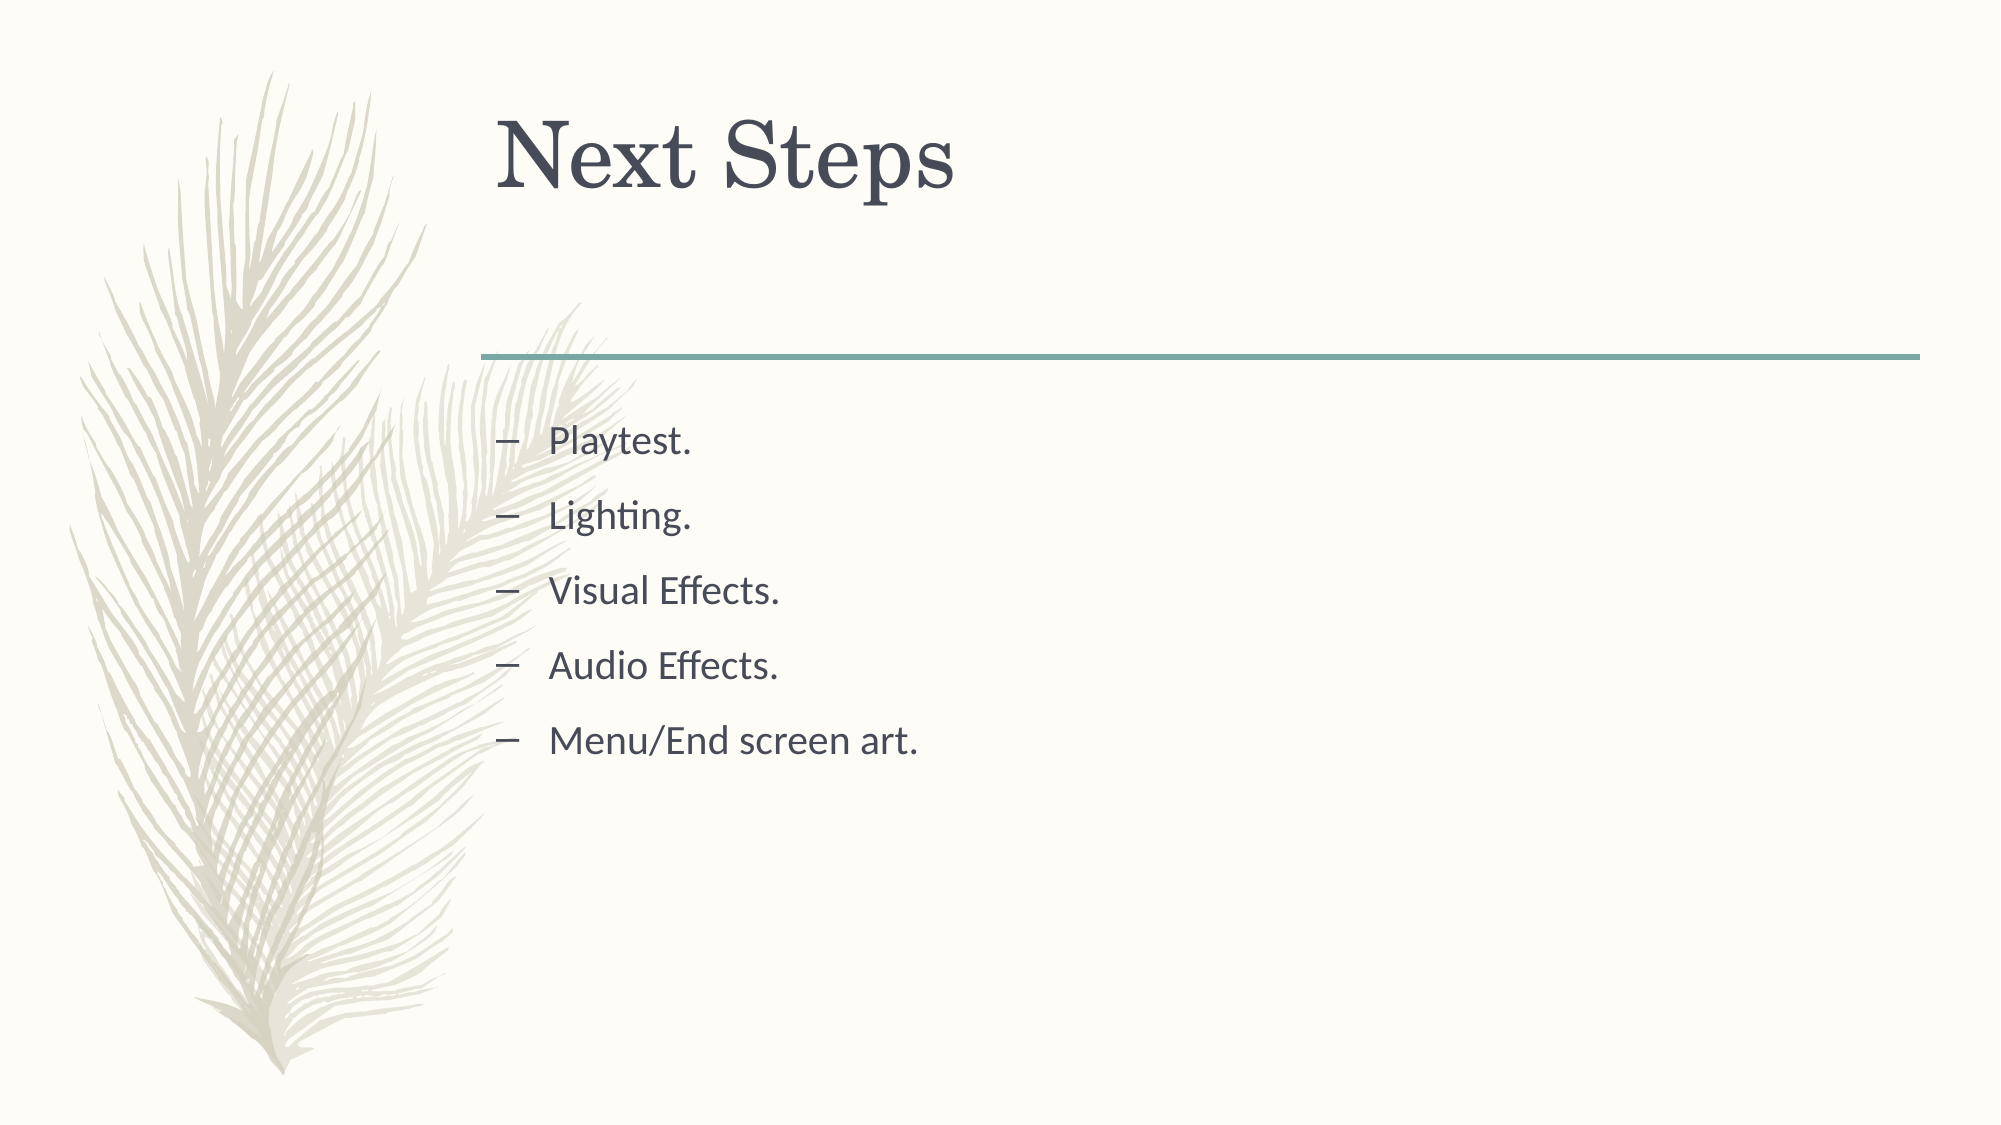

# Next Steps
Playtest.
Lighting.
Visual Effects.
Audio Effects.
Menu/End screen art.